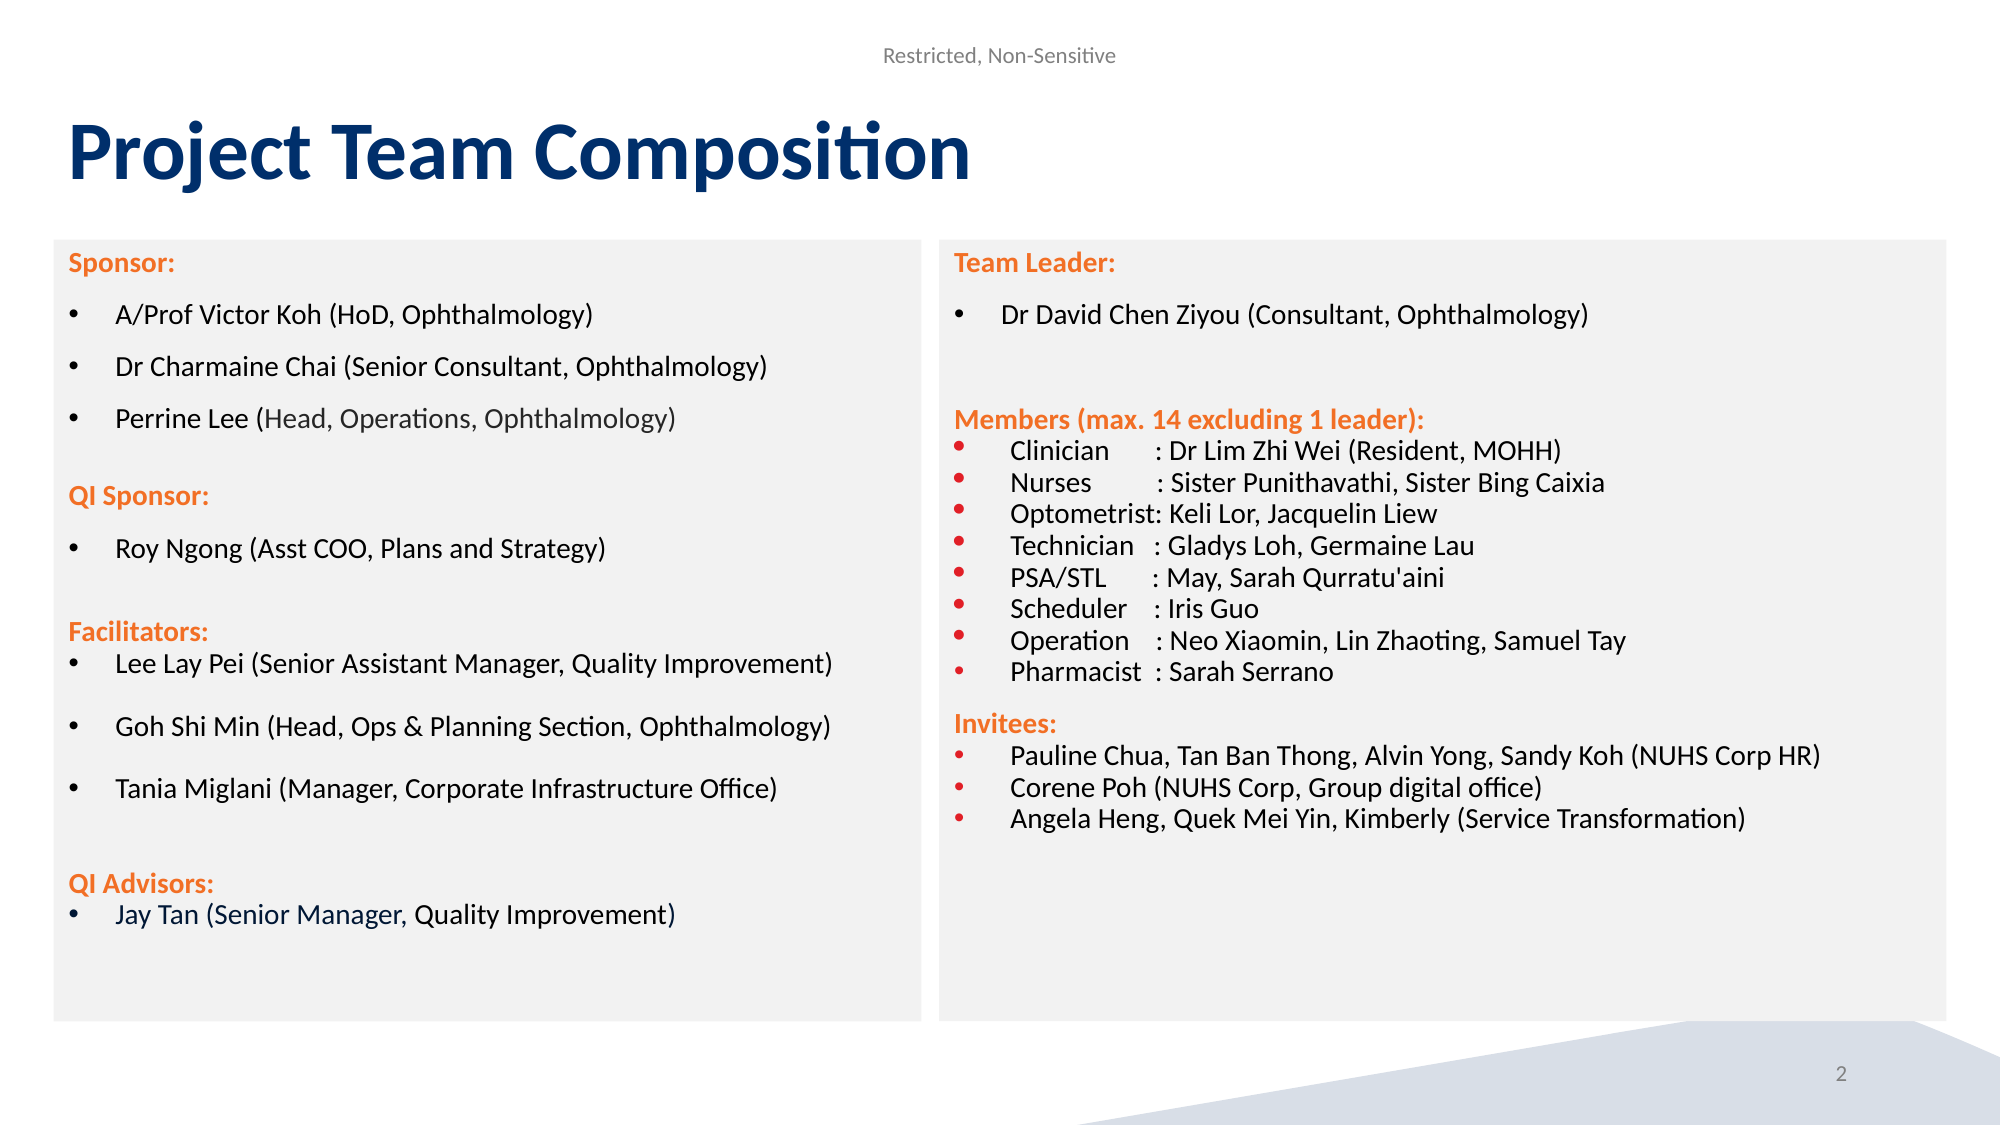

Restricted, Non-Sensitive
# Project Team Composition
Sponsor:
A/Prof Victor Koh (HoD, Ophthalmology)
Dr Charmaine Chai (Senior Consultant, Ophthalmology)
Perrine Lee (Head, Operations, Ophthalmology)
QI Sponsor:
Roy Ngong (Asst COO, Plans and Strategy)

Facilitators:
Lee Lay Pei (Senior Assistant Manager, Quality Improvement)
Goh Shi Min (Head, Ops & Planning Section, Ophthalmology)

Tania Miglani (Manager, Corporate Infrastructure Office)

QI Advisors:
Jay Tan (Senior Manager, Quality Improvement)

Team Leader:
Dr David Chen Ziyou (Consultant, Ophthalmology)

Members (max. 14 excluding 1 leader):
Clinician       : Dr Lim Zhi Wei (Resident, MOHH)
Nurses          : Sister Punithavathi, Sister Bing Caixia
Optometrist: Keli Lor, Jacquelin Liew
Technician   : Gladys Loh, Germaine Lau
PSA/STL       : May, Sarah Qurratu'aini
Scheduler    : Iris Guo
Operation    : Neo Xiaomin, Lin Zhaoting, Samuel Tay
Pharmacist  : Sarah Serrano
Invitees:
Pauline Chua, Tan Ban Thong, Alvin Yong, Sandy Koh (NUHS Corp HR)
Corene Poh (NUHS Corp, Group digital office)
Angela Heng, Quek Mei Yin, Kimberly (Service Transformation)

2